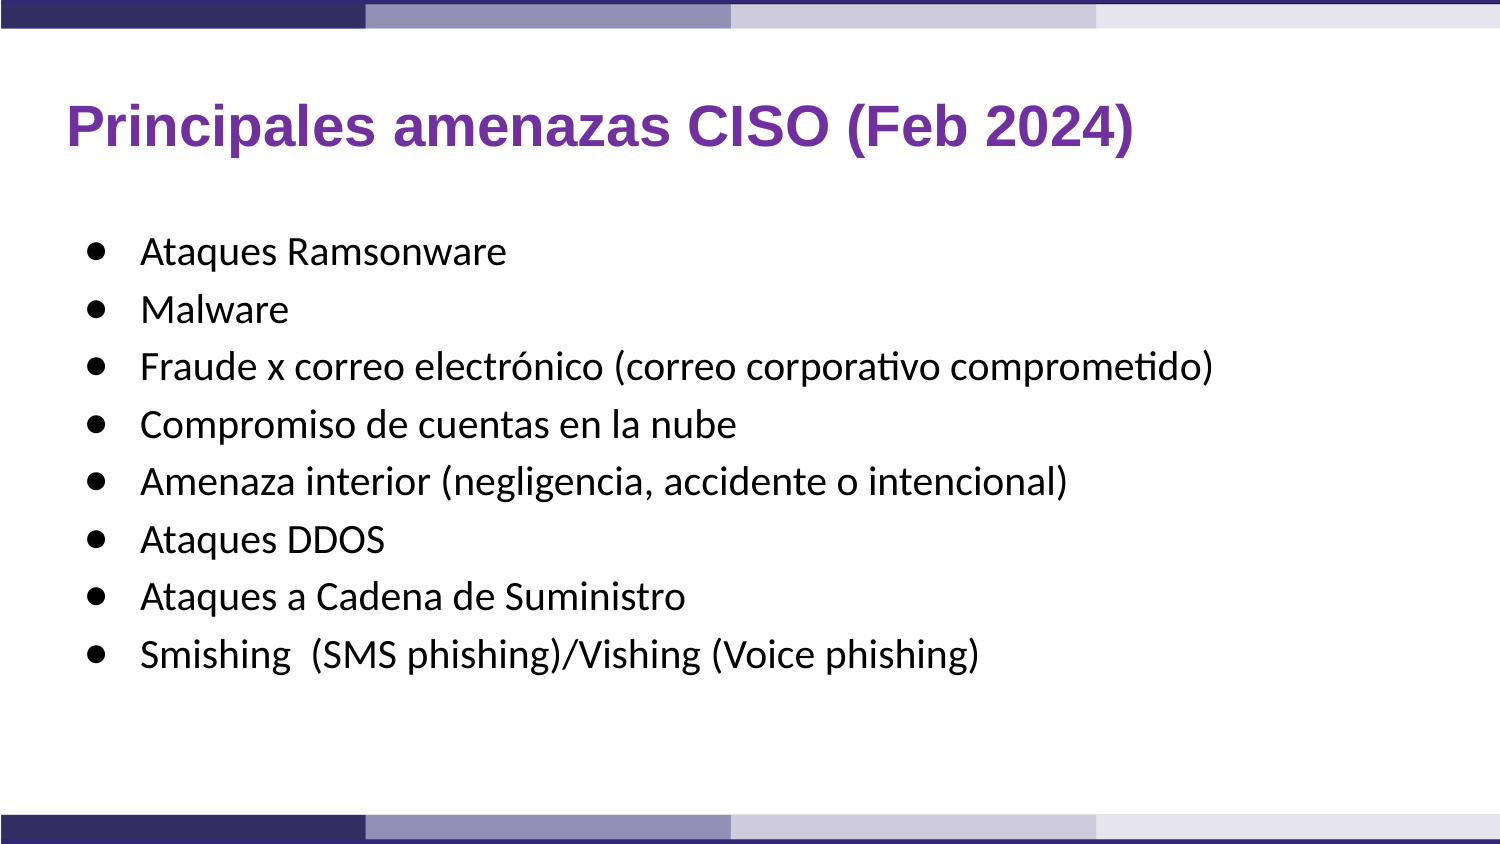

# Principales amenazas CISO (Feb 2024)
Ataques Ramsonware
Malware
Fraude x correo electrónico (correo corporativo comprometido)
Compromiso de cuentas en la nube
Amenaza interior (negligencia, accidente o intencional)
Ataques DDOS
Ataques a Cadena de Suministro
Smishing  (SMS phishing)/Vishing (Voice phishing)